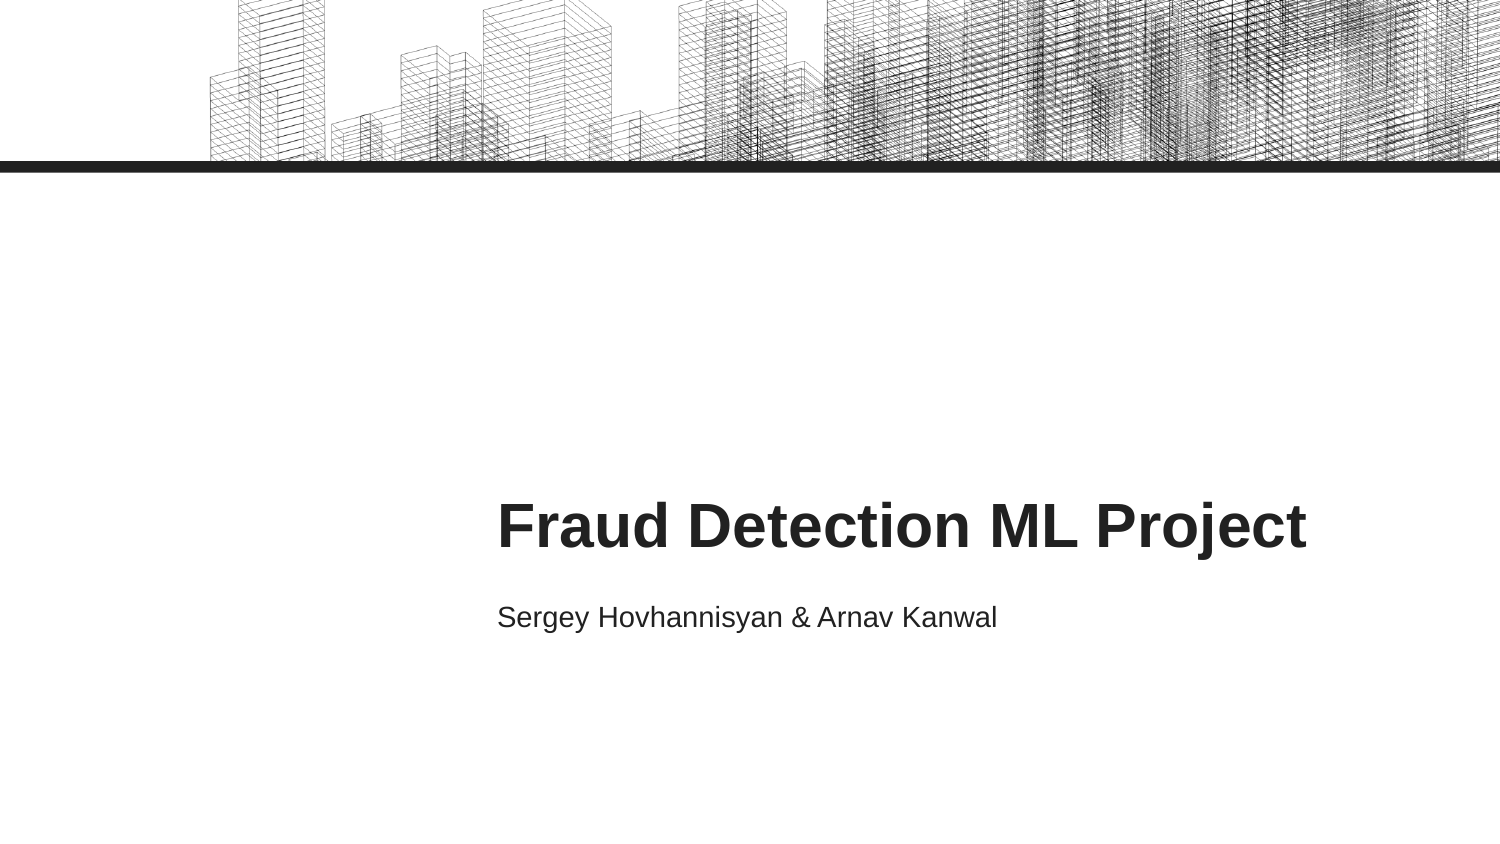

# Fraud Detection ML Project
Sergey Hovhannisyan & Arnav Kanwal